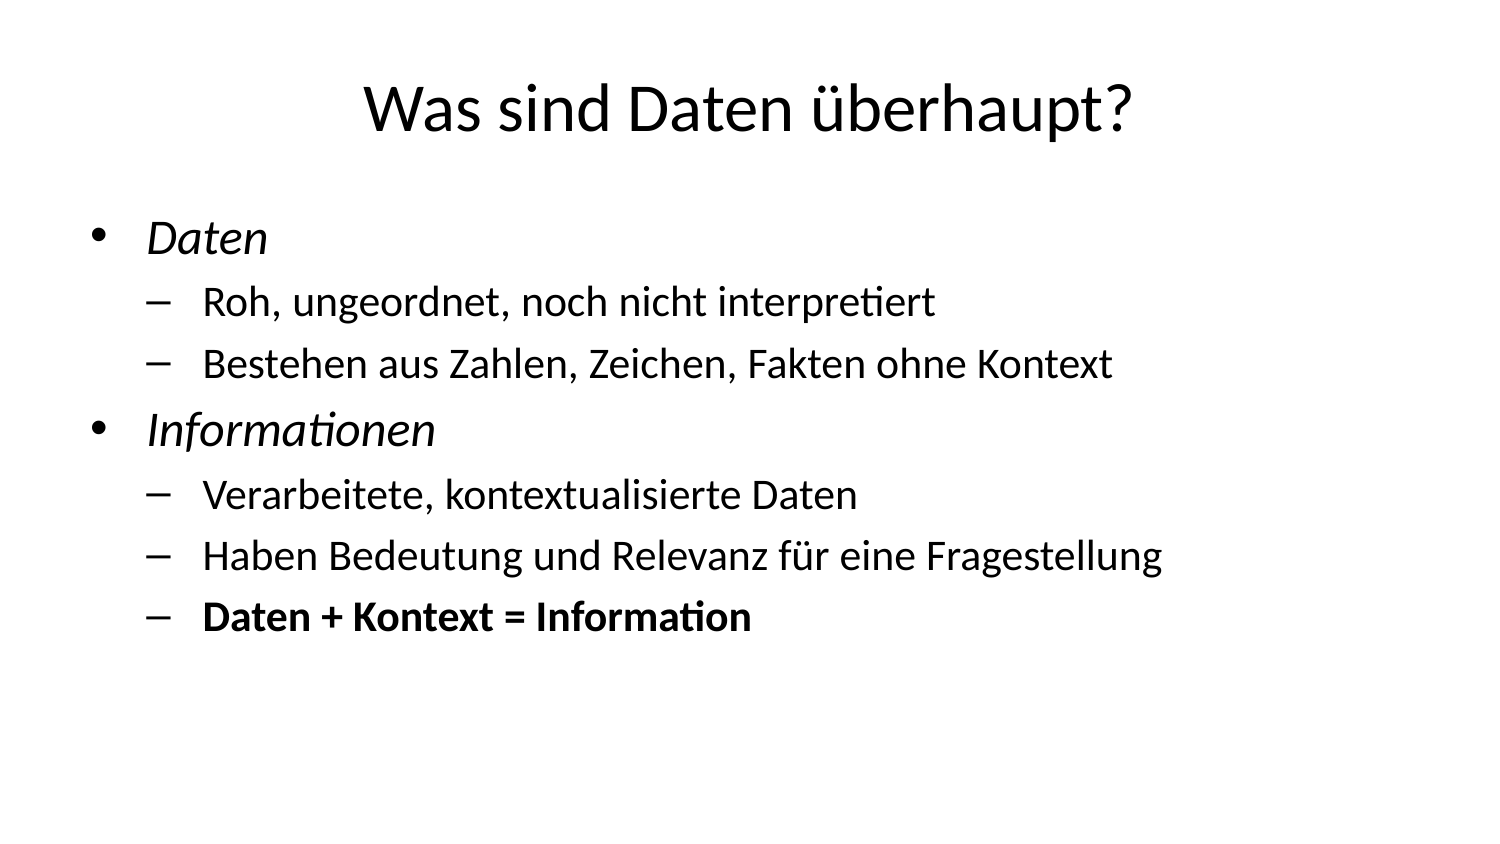

# Was sind Daten überhaupt?
Daten
Roh, ungeordnet, noch nicht interpretiert
Bestehen aus Zahlen, Zeichen, Fakten ohne Kontext
Informationen
Verarbeitete, kontextualisierte Daten
Haben Bedeutung und Relevanz für eine Fragestellung
Daten + Kontext = Information